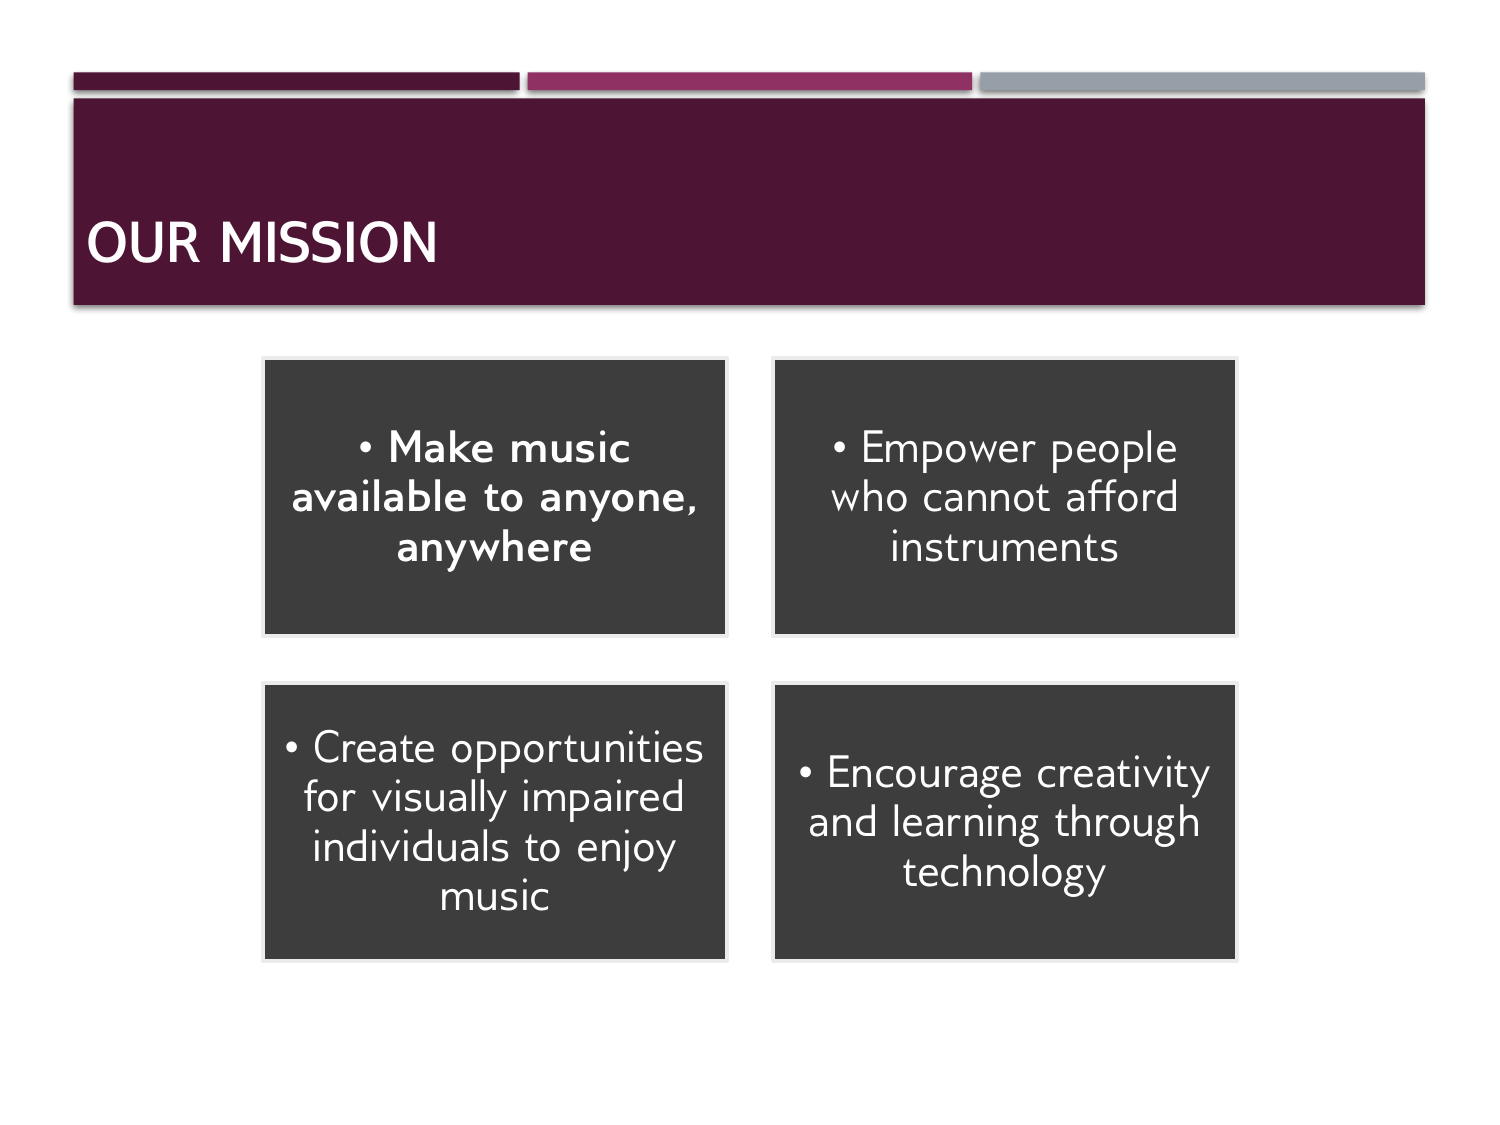

# Our Mission
• Make music available to anyone, anywhere
• Empower people who cannot afford instruments
• Create opportunities for visually impaired individuals to enjoy music
• Encourage creativity and learning through technology